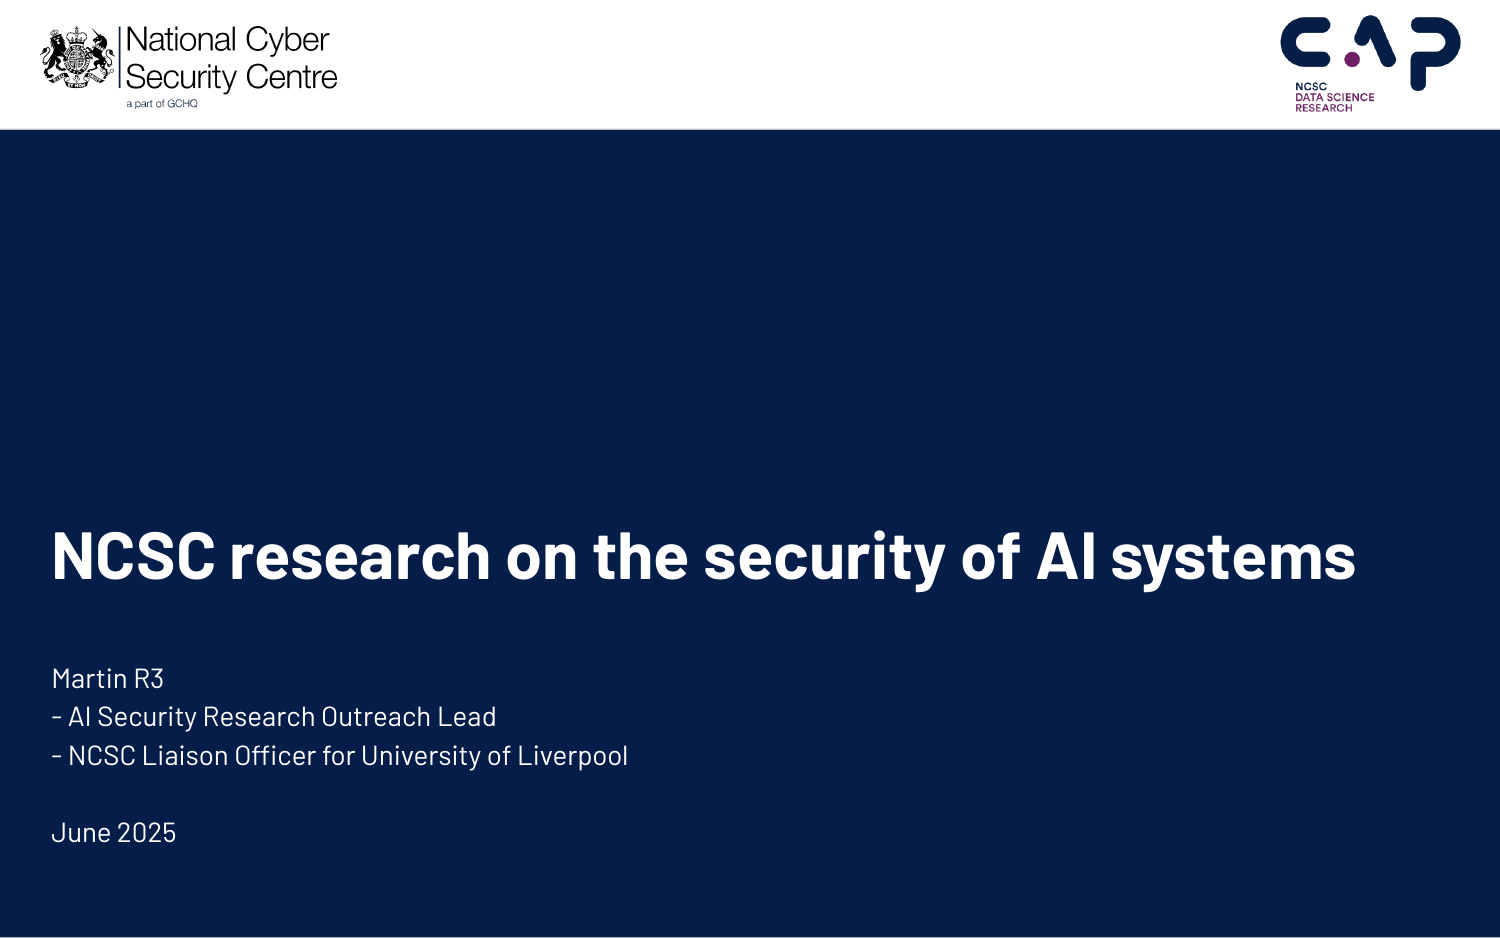

# NCSC research on the security of AI systems

Martin R3
- AI Security Research Outreach Lead
- NCSC Liaison Officer for University of Liverpool

June 2025